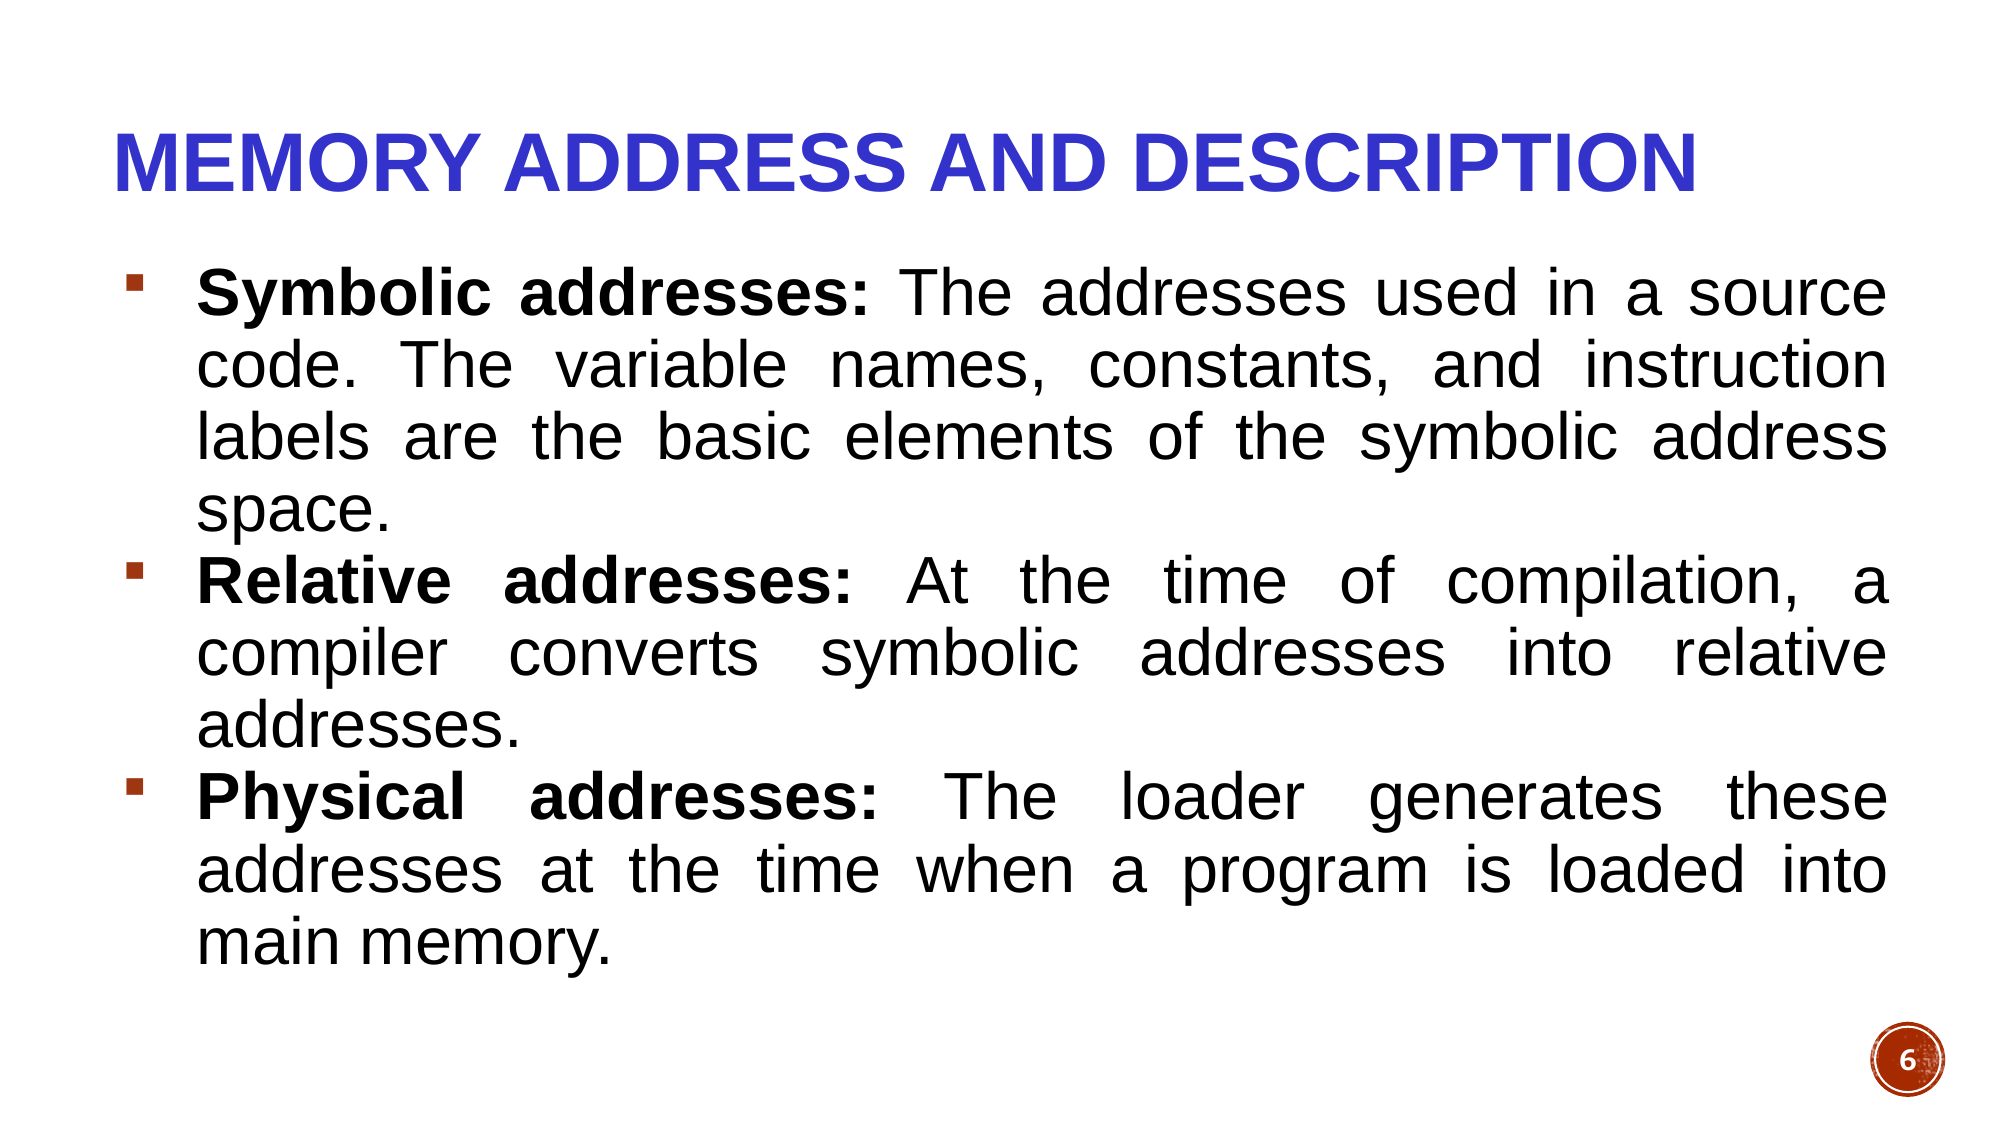

# Memory address and description
Symbolic addresses: The addresses used in a source code. The variable names, constants, and instruction labels are the basic elements of the symbolic address space.
Relative addresses: At the time of compilation, a compiler converts symbolic addresses into relative addresses.
Physical addresses: The loader generates these addresses at the time when a program is loaded into main memory.
6